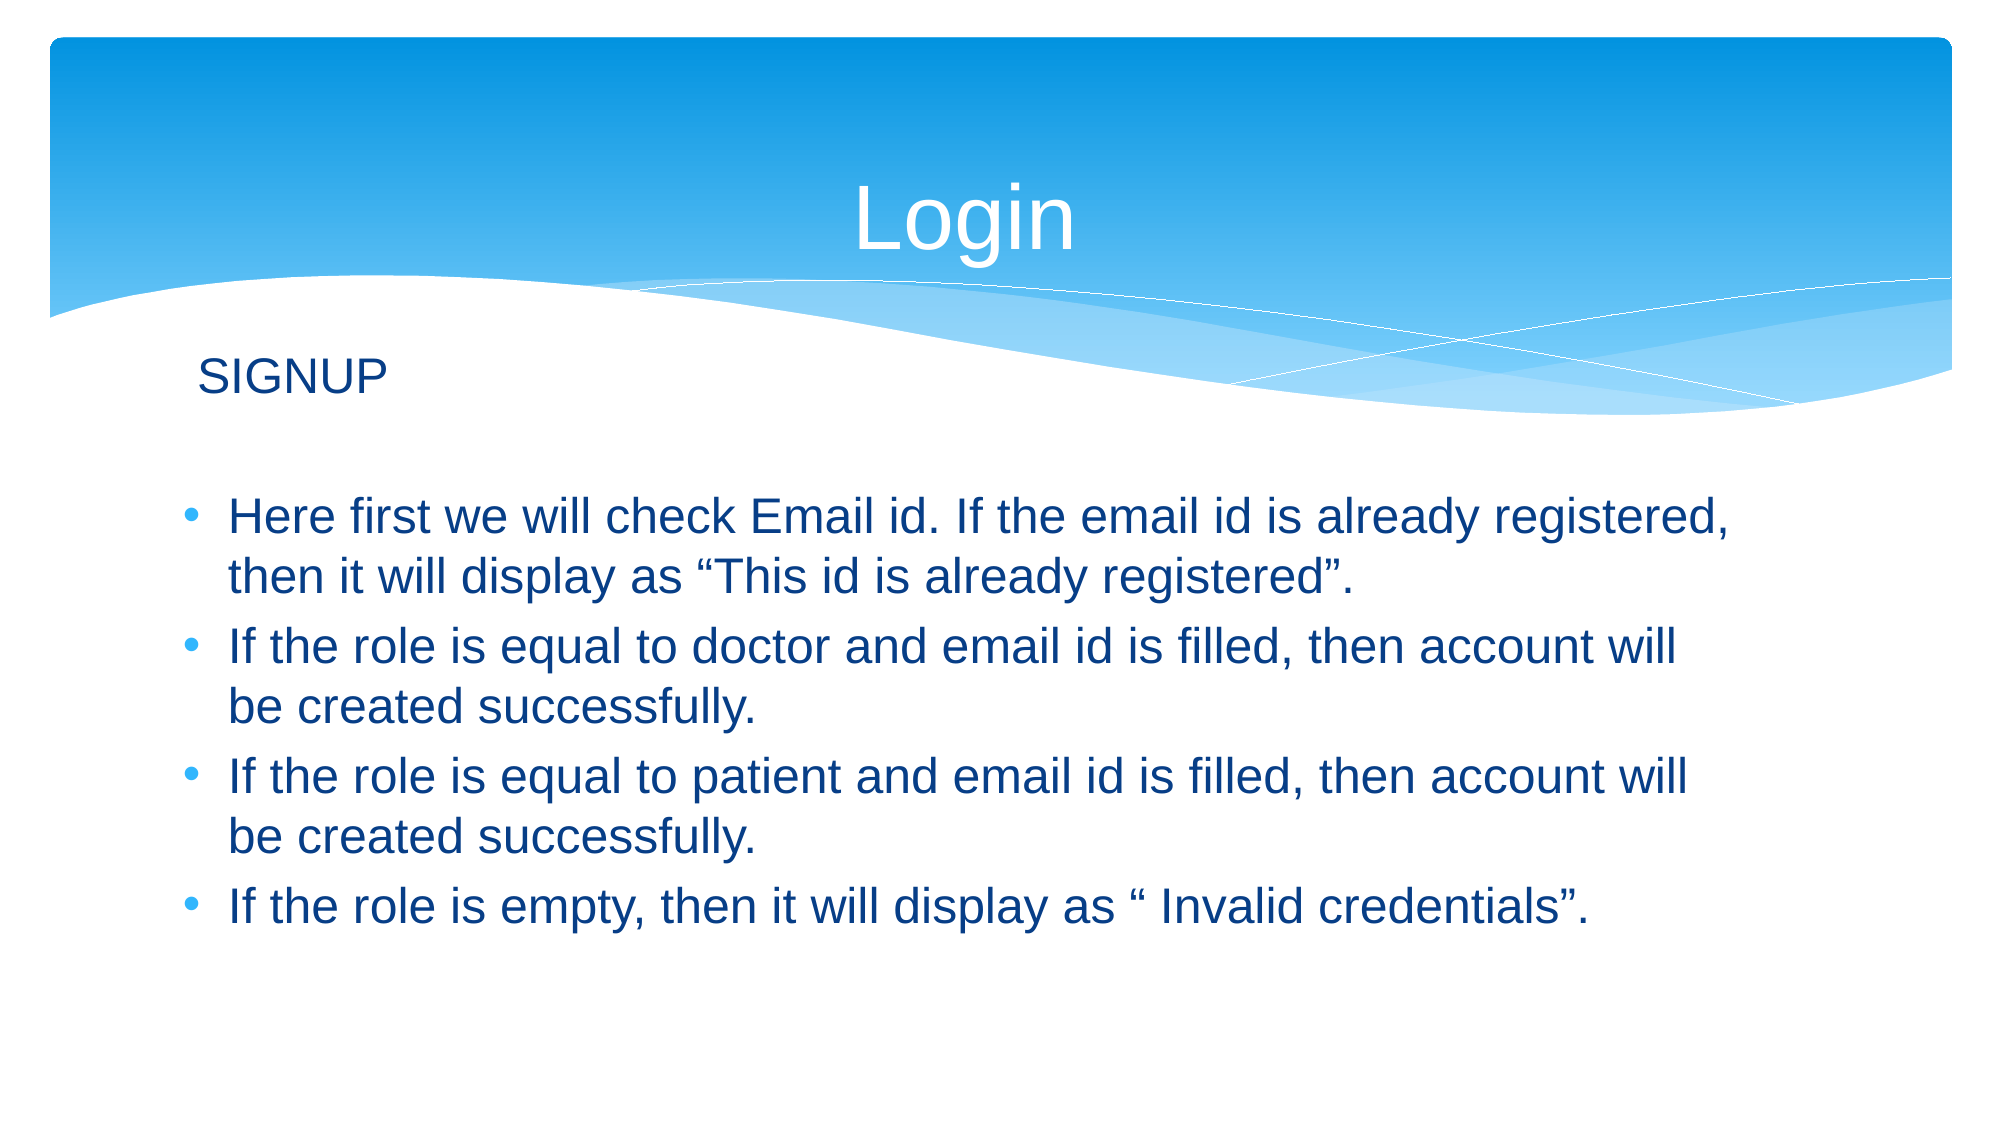

# Login
 SIGNUP

Here first we will check Email id. If the email id is already registered, then it will display as “This id is already registered”.
If the role is equal to doctor and email id is filled, then account will be created successfully.
If the role is equal to patient and email id is filled, then account will be created successfully.
If the role is empty, then it will display as “ Invalid credentials”.